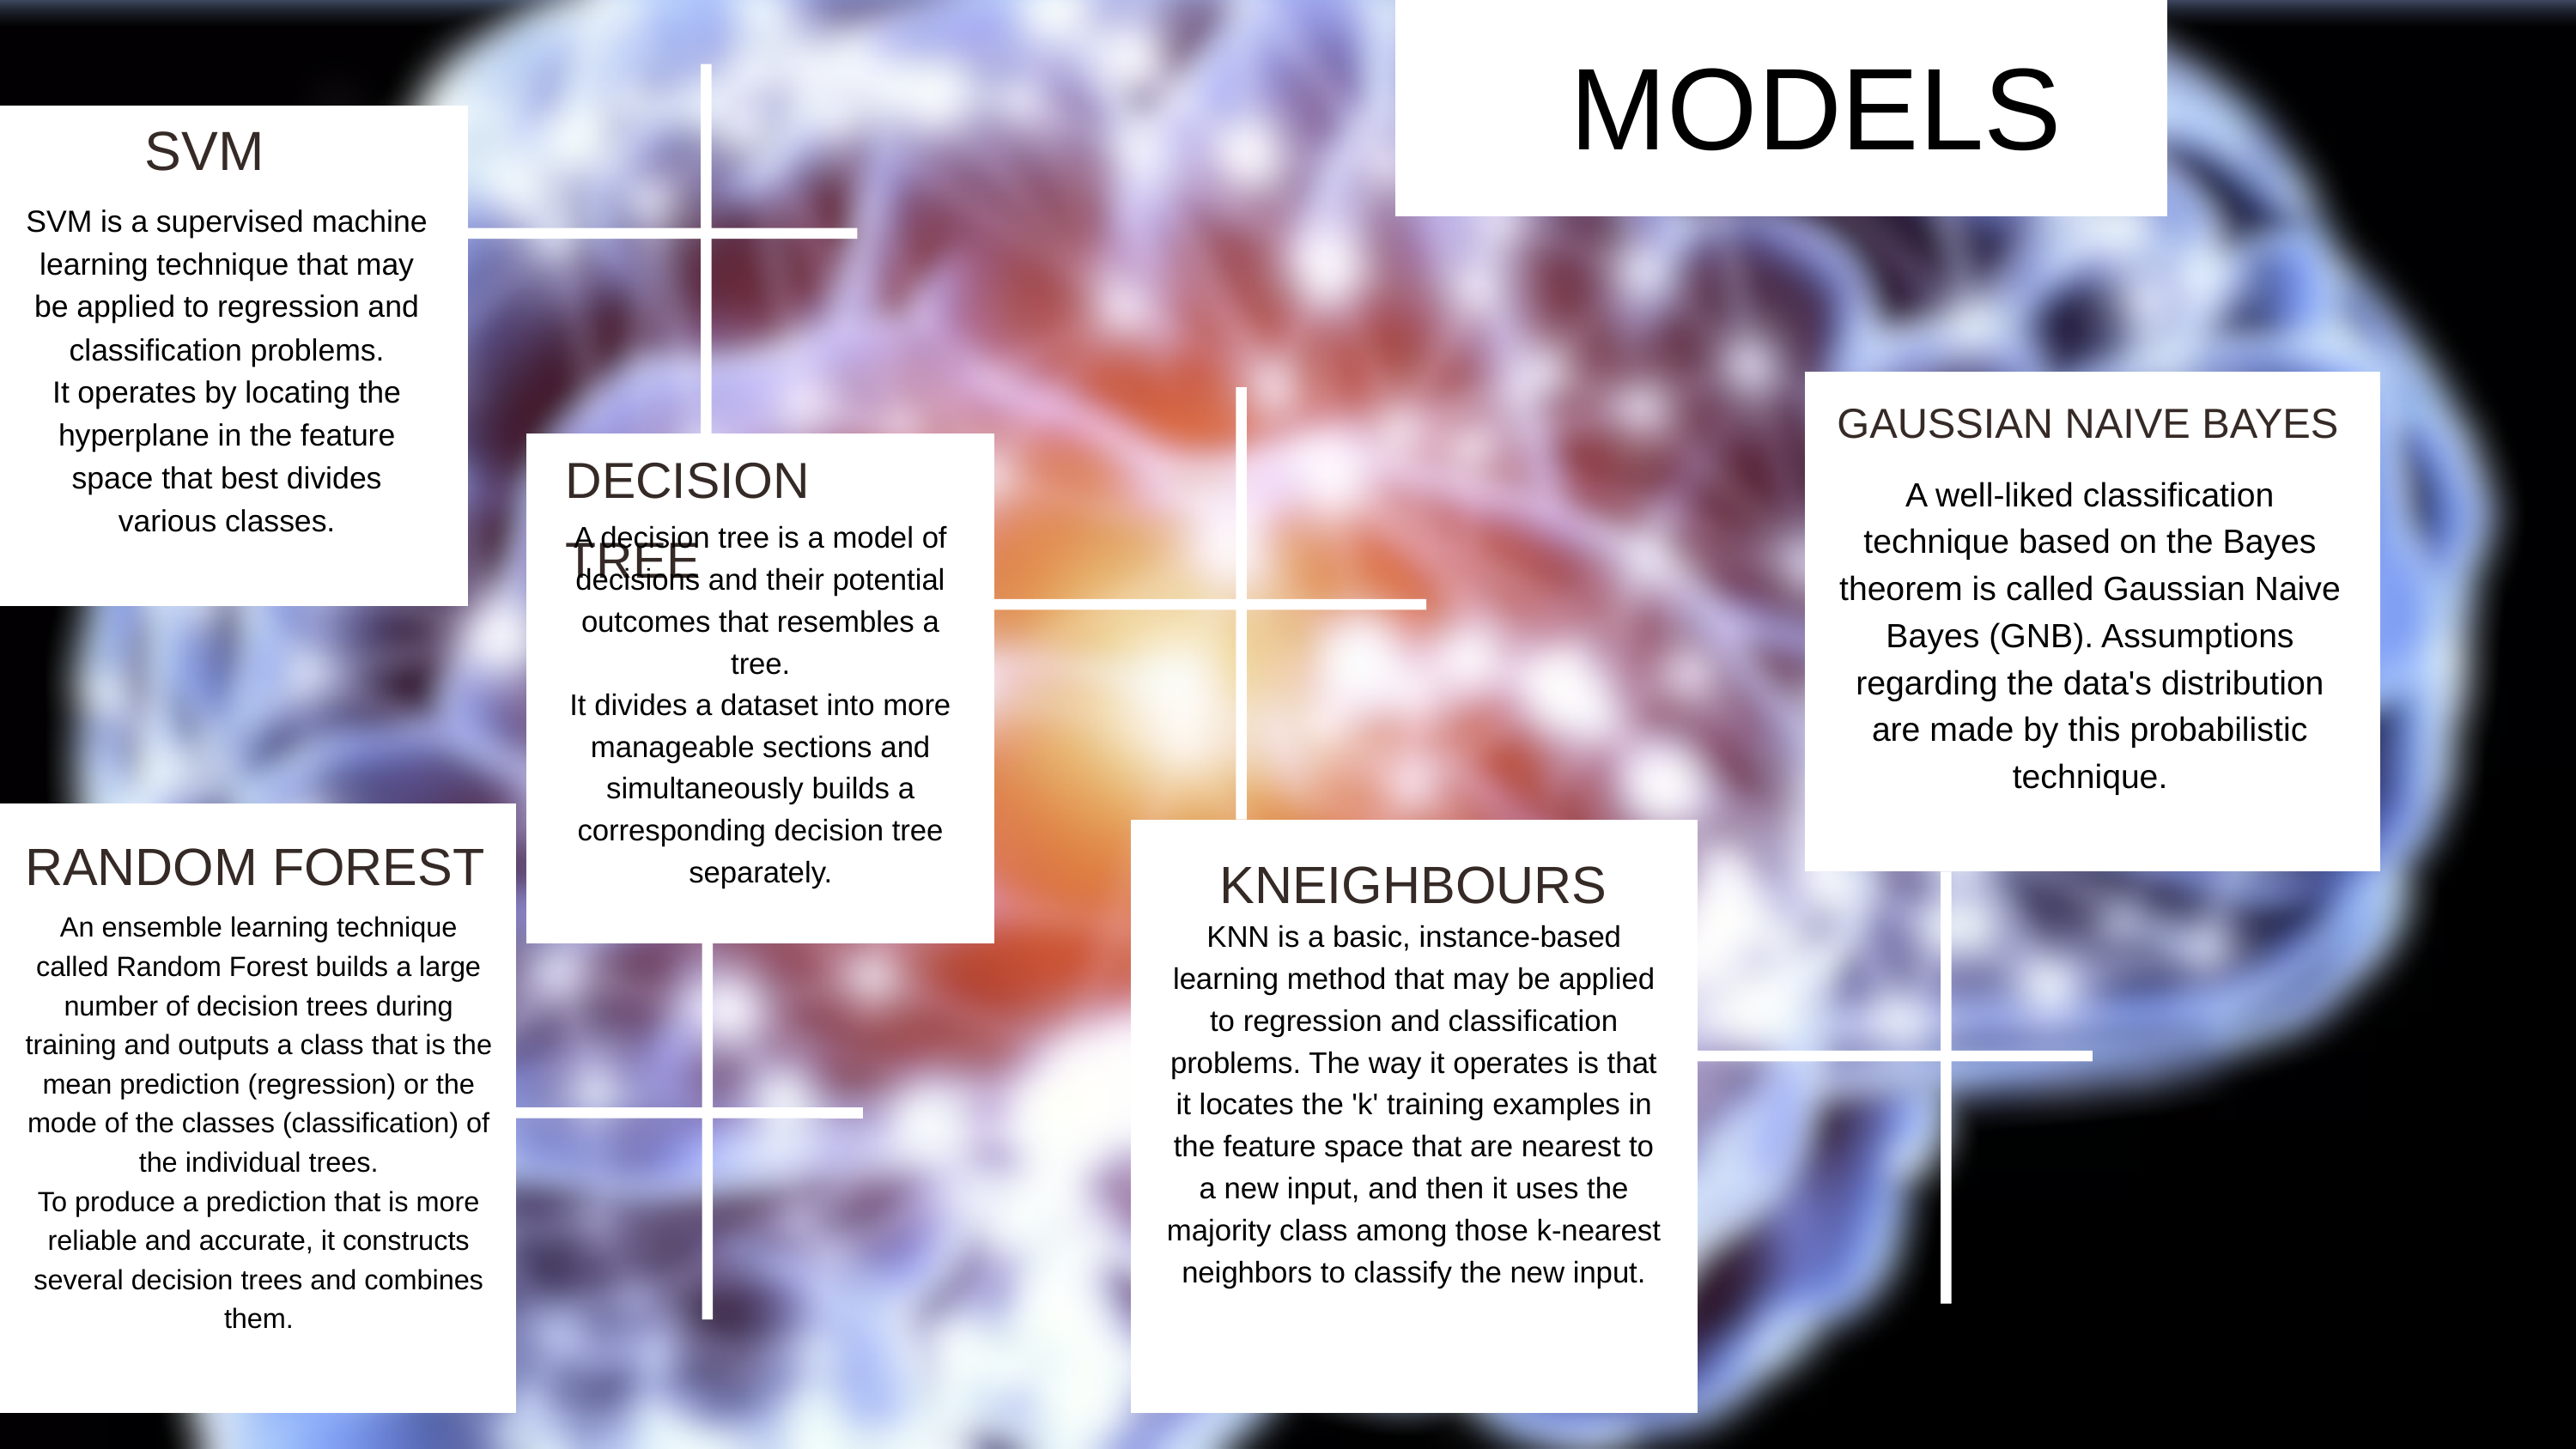

MODELS
SVM

SVM is a supervised machine learning technique that may be applied to regression and classification problems.
It operates by locating the hyperplane in the feature space that best divides various classes.

GAUSSIAN NAIVE BAYES

DECISION TREE

A well-liked classification technique based on the Bayes theorem is called Gaussian Naive Bayes (GNB). Assumptions regarding the data's distribution are made by this probabilistic technique.
A decision tree is a model of decisions and their potential outcomes that resembles a tree.
It divides a dataset into more manageable sections and simultaneously builds a corresponding decision tree separately.

RANDOM FOREST

KNEIGHBOURS

An ensemble learning technique called Random Forest builds a large number of decision trees during training and outputs a class that is the mean prediction (regression) or the mode of the classes (classification) of the individual trees.
To produce a prediction that is more reliable and accurate, it constructs several decision trees and combines them.
KNN is a basic, instance-based learning method that may be applied to regression and classification problems. The way it operates is that it locates the 'k' training examples in the feature space that are nearest to a new input, and then it uses the majority class among those k-nearest neighbors to classify the new input.